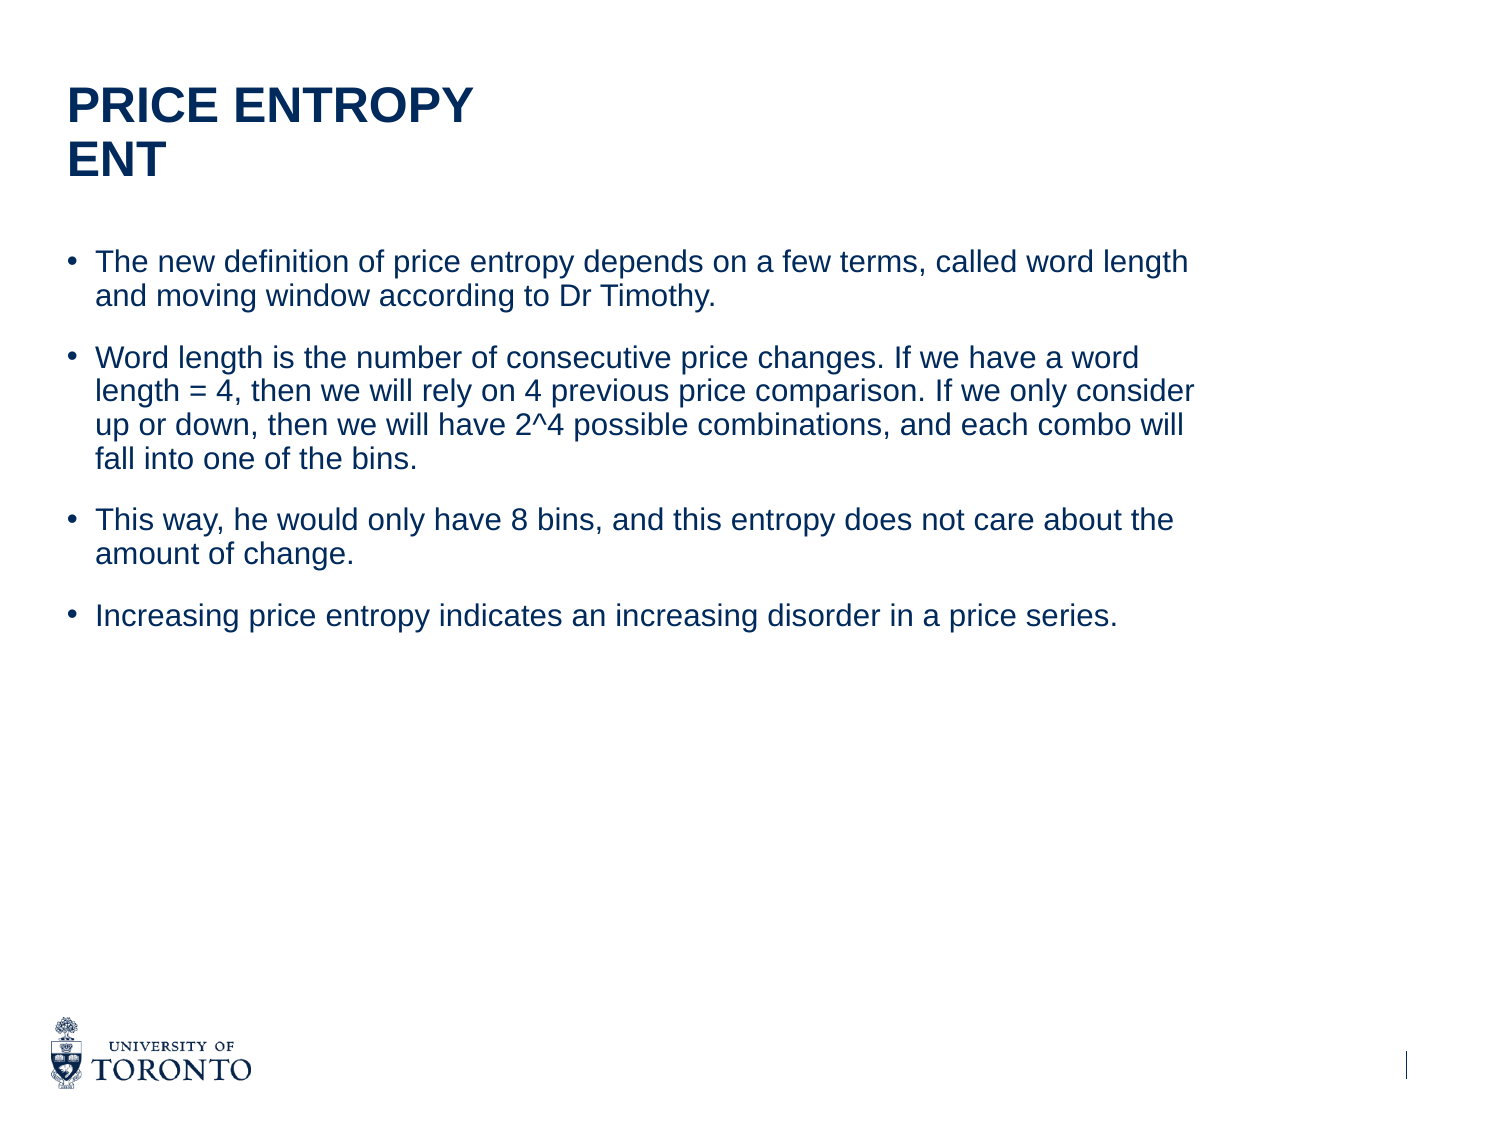

# Price Entropy ENT
The new definition of price entropy depends on a few terms, called word length and moving window according to Dr Timothy.
Word length is the number of consecutive price changes. If we have a word length = 4, then we will rely on 4 previous price comparison. If we only consider up or down, then we will have 2^4 possible combinations, and each combo will fall into one of the bins.
This way, he would only have 8 bins, and this entropy does not care about the amount of change.
Increasing price entropy indicates an increasing disorder in a price series.